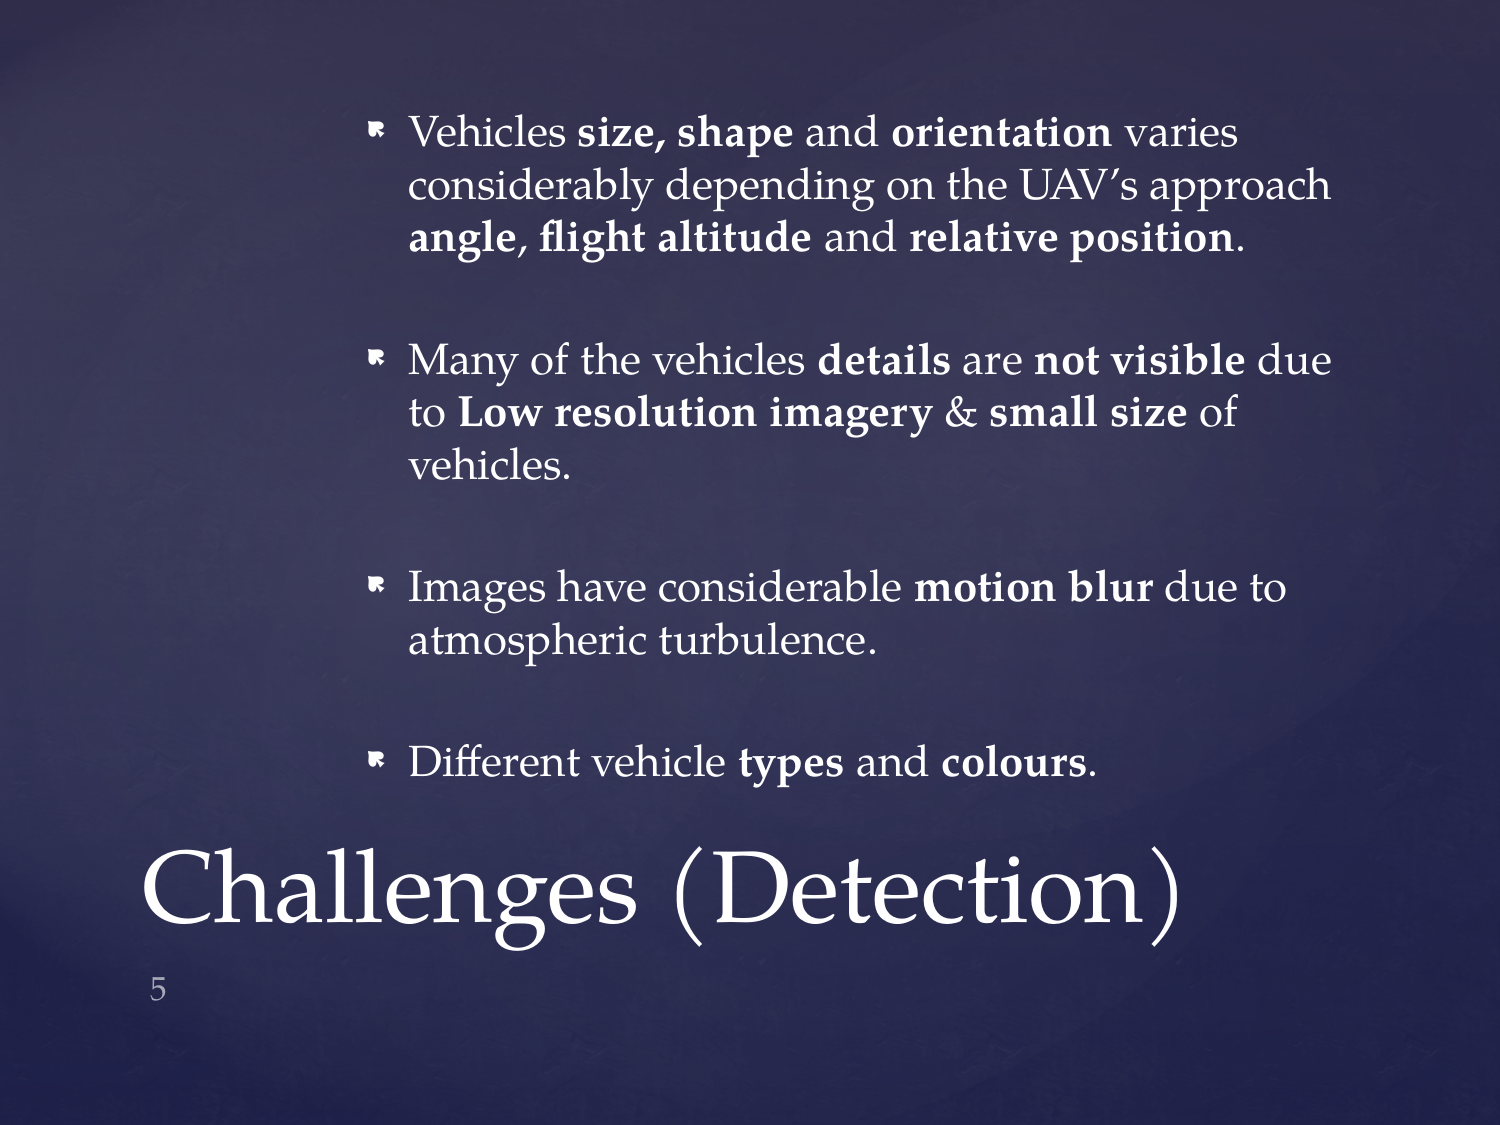

Vehicles size, shape and orientation varies considerably depending on the UAV’s approach angle, flight altitude and relative position.

Many of the vehicles details are not visible due to Low resolution imagery & small size of vehicles.

Images have considerable motion blur due to atmospheric turbulence.

Different vehicle types and colours.
# Challenges (Detection)
5